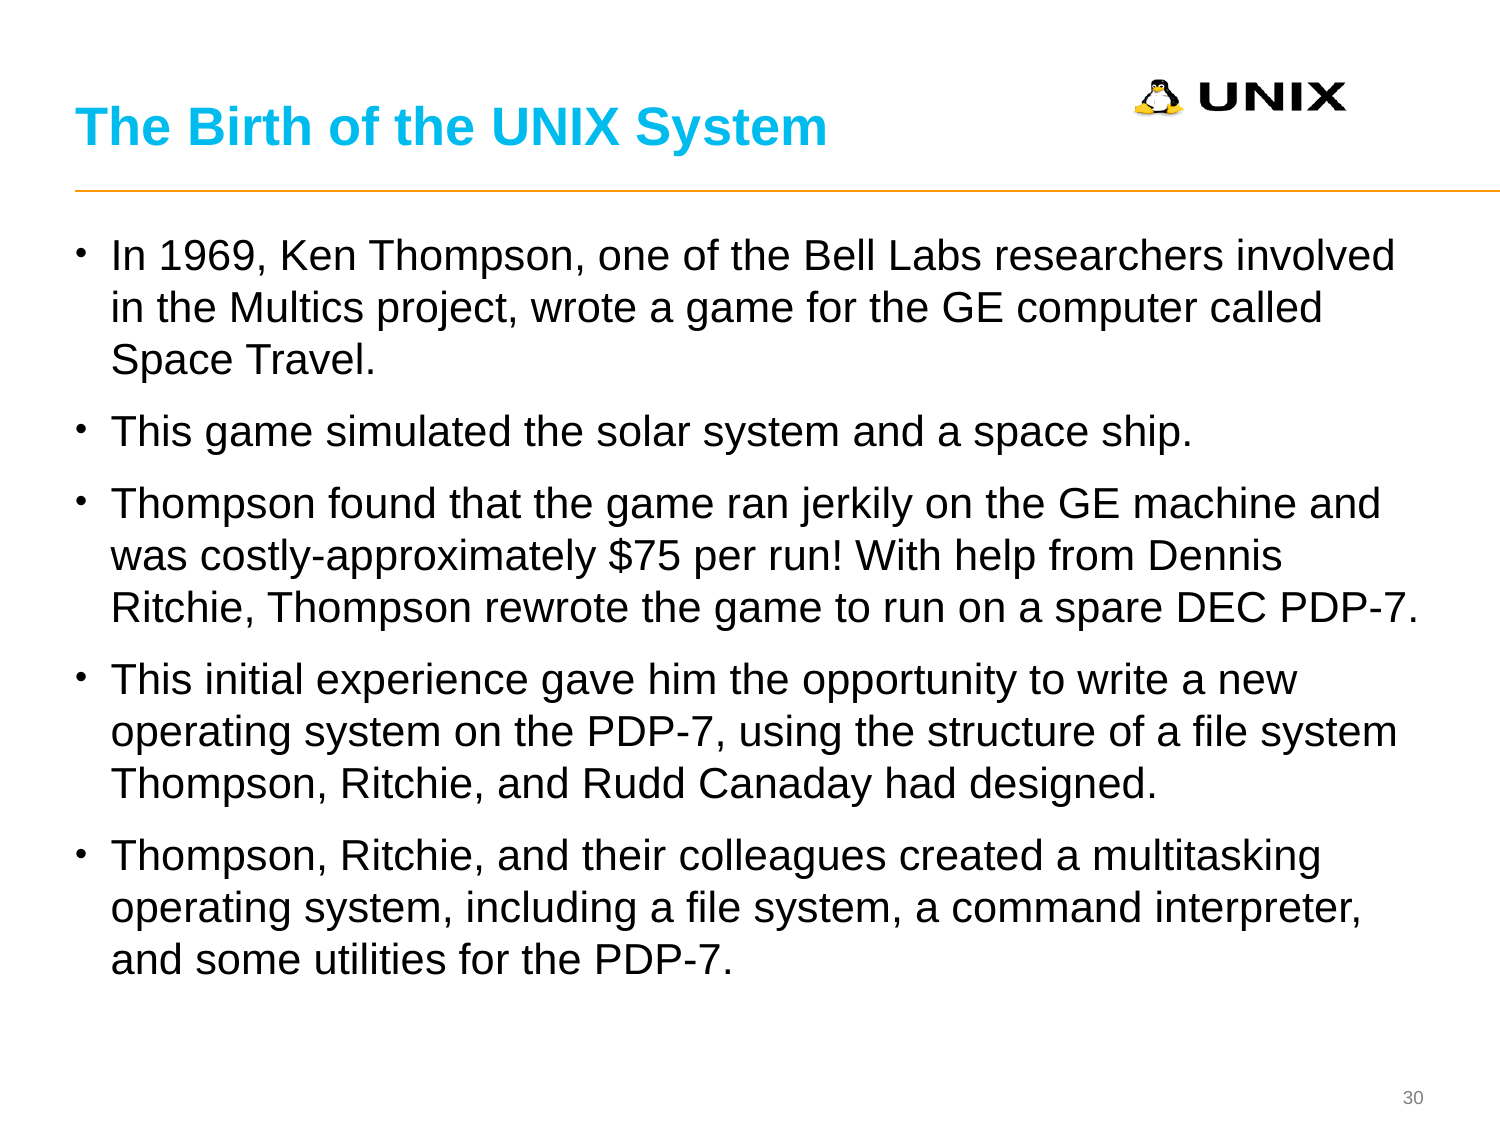

# The Birth of the UNIX System
In 1969, Ken Thompson, one of the Bell Labs researchers involved in the Multics project, wrote a game for the GE computer called Space Travel.
This game simulated the solar system and a space ship.
Thompson found that the game ran jerkily on the GE machine and was costly-approximately $75 per run! With help from Dennis Ritchie, Thompson rewrote the game to run on a spare DEC PDP-7.
This initial experience gave him the opportunity to write a new operating system on the PDP-7, using the structure of a file system Thompson, Ritchie, and Rudd Canaday had designed.
Thompson, Ritchie, and their colleagues created a multitasking operating system, including a file system, a command interpreter, and some utilities for the PDP-7.